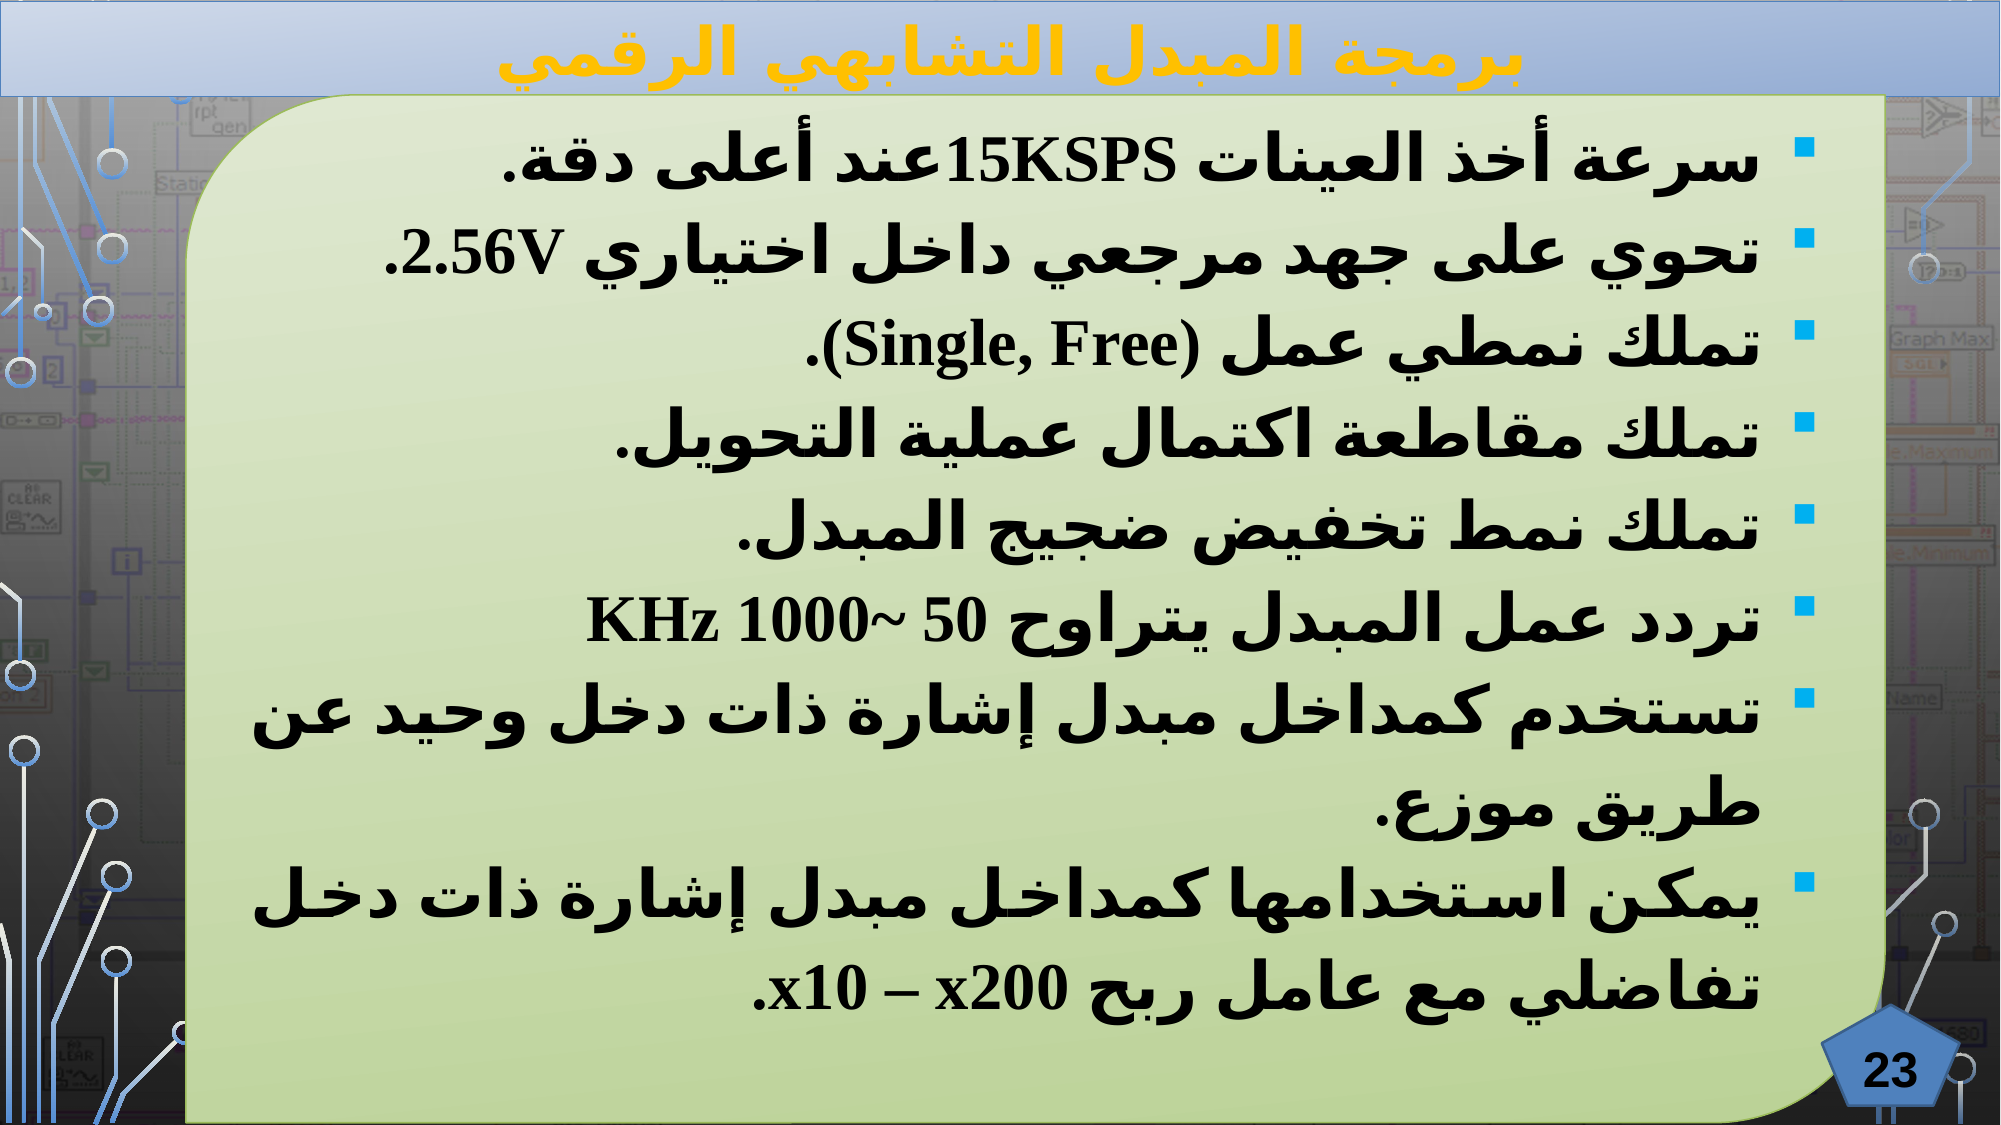

برمجة المبدل التشابهي الرقمي
سرعة أخذ العينات 15KSPSعند أعلى دقة.
تحوي على جهد مرجعي داخل اختياري 2.56V.
تملك نمطي عمل (Single, Free).
تملك مقاطعة اكتمال عملية التحويل.
تملك نمط تخفيض ضجيج المبدل.
تردد عمل المبدل يتراوح 50 ~1000 KHz
تستخدم كمداخل مبدل إشارة ذات دخل وحيد عن طريق موزع.
يمكن استخدامها كمداخل مبدل إشارة ذات دخل تفاضلي مع عامل ربح x10 – x200.

23